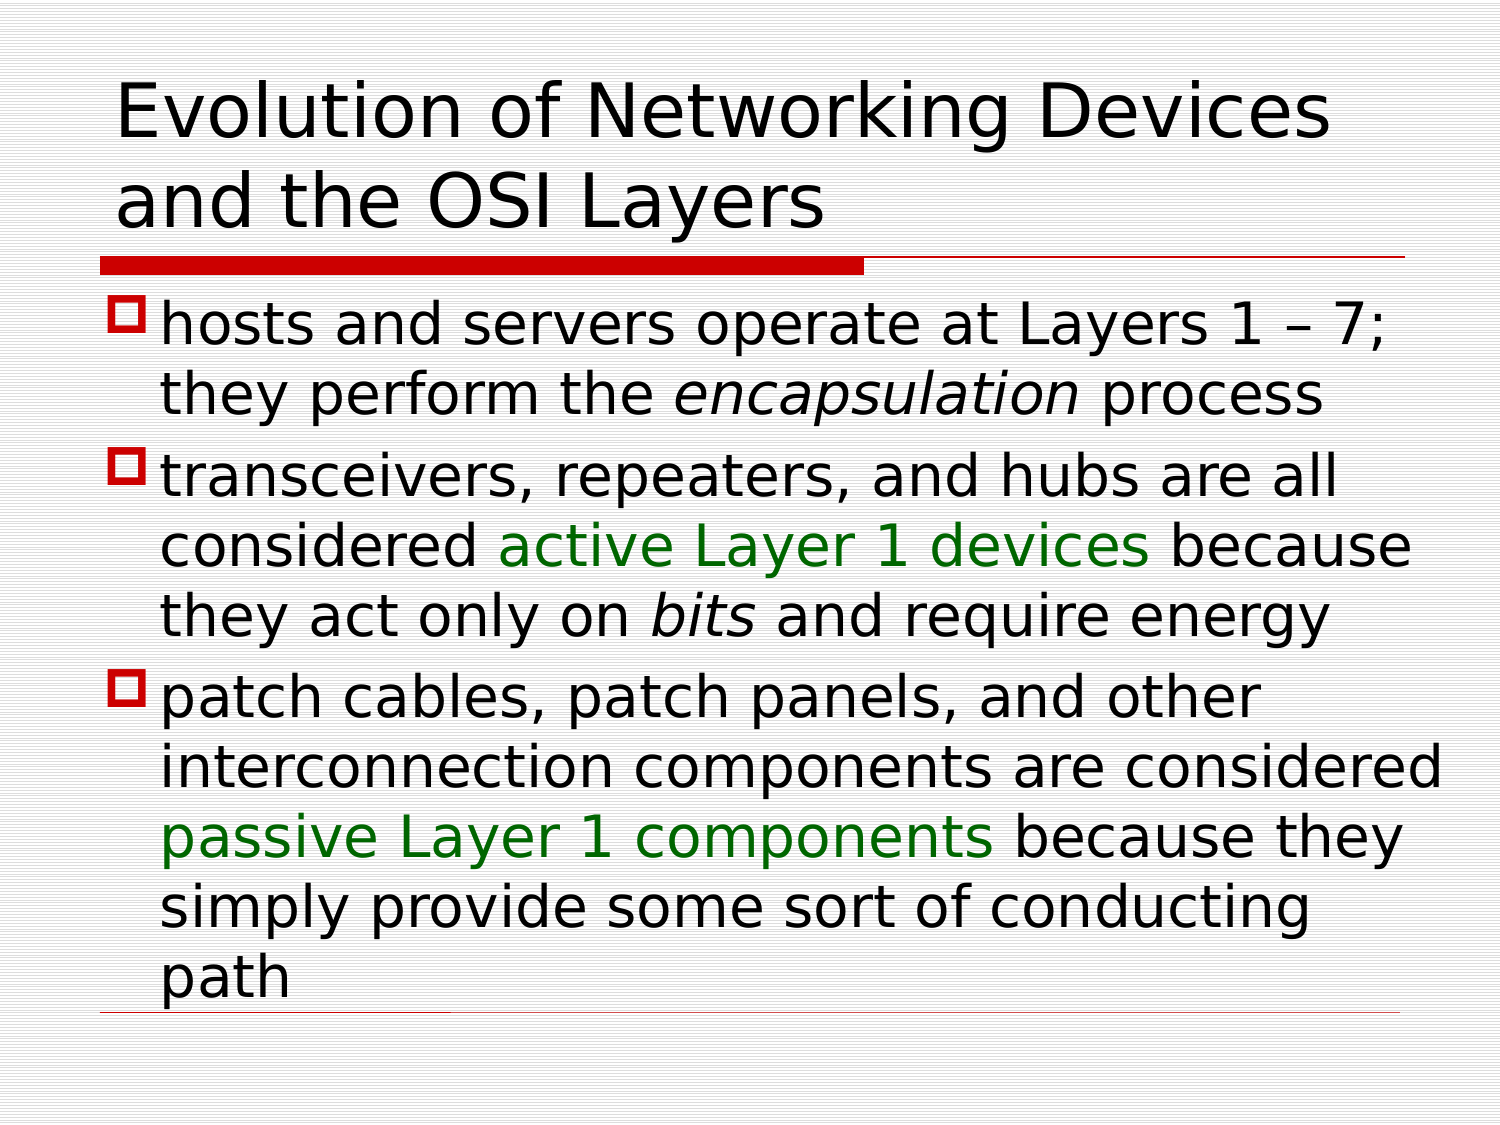

Evolution of Networking Devices and the OSI Layers
hosts and servers operate at Layers 1 – 7; they perform the encapsulation process
transceivers, repeaters, and hubs are all considered active Layer 1 devices because they act only on bits and require energy
patch cables, patch panels, and other interconnection components are considered passive Layer 1 components because they simply provide some sort of conducting path